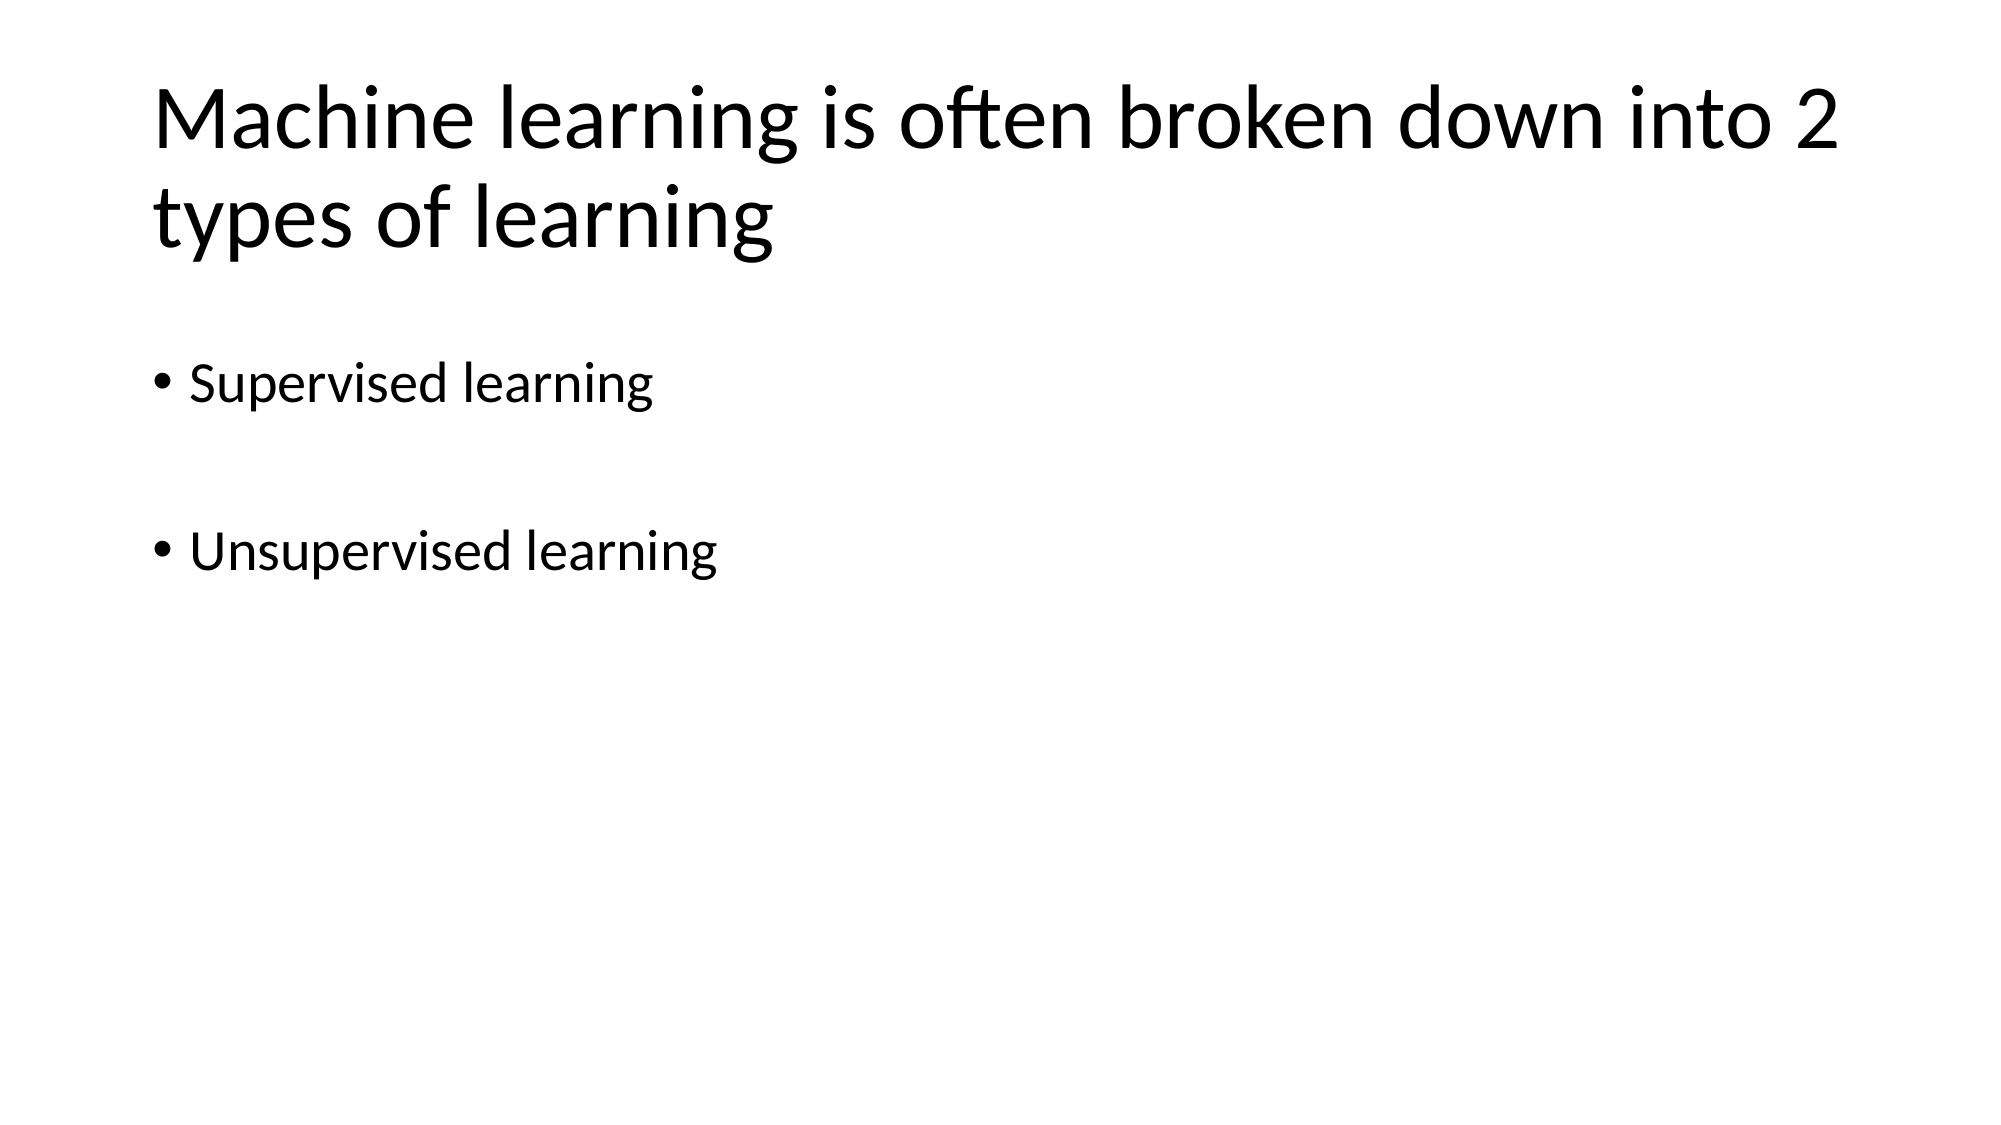

# Machine learning is often broken down into 2 types of learning
Supervised learning

Unsupervised learning